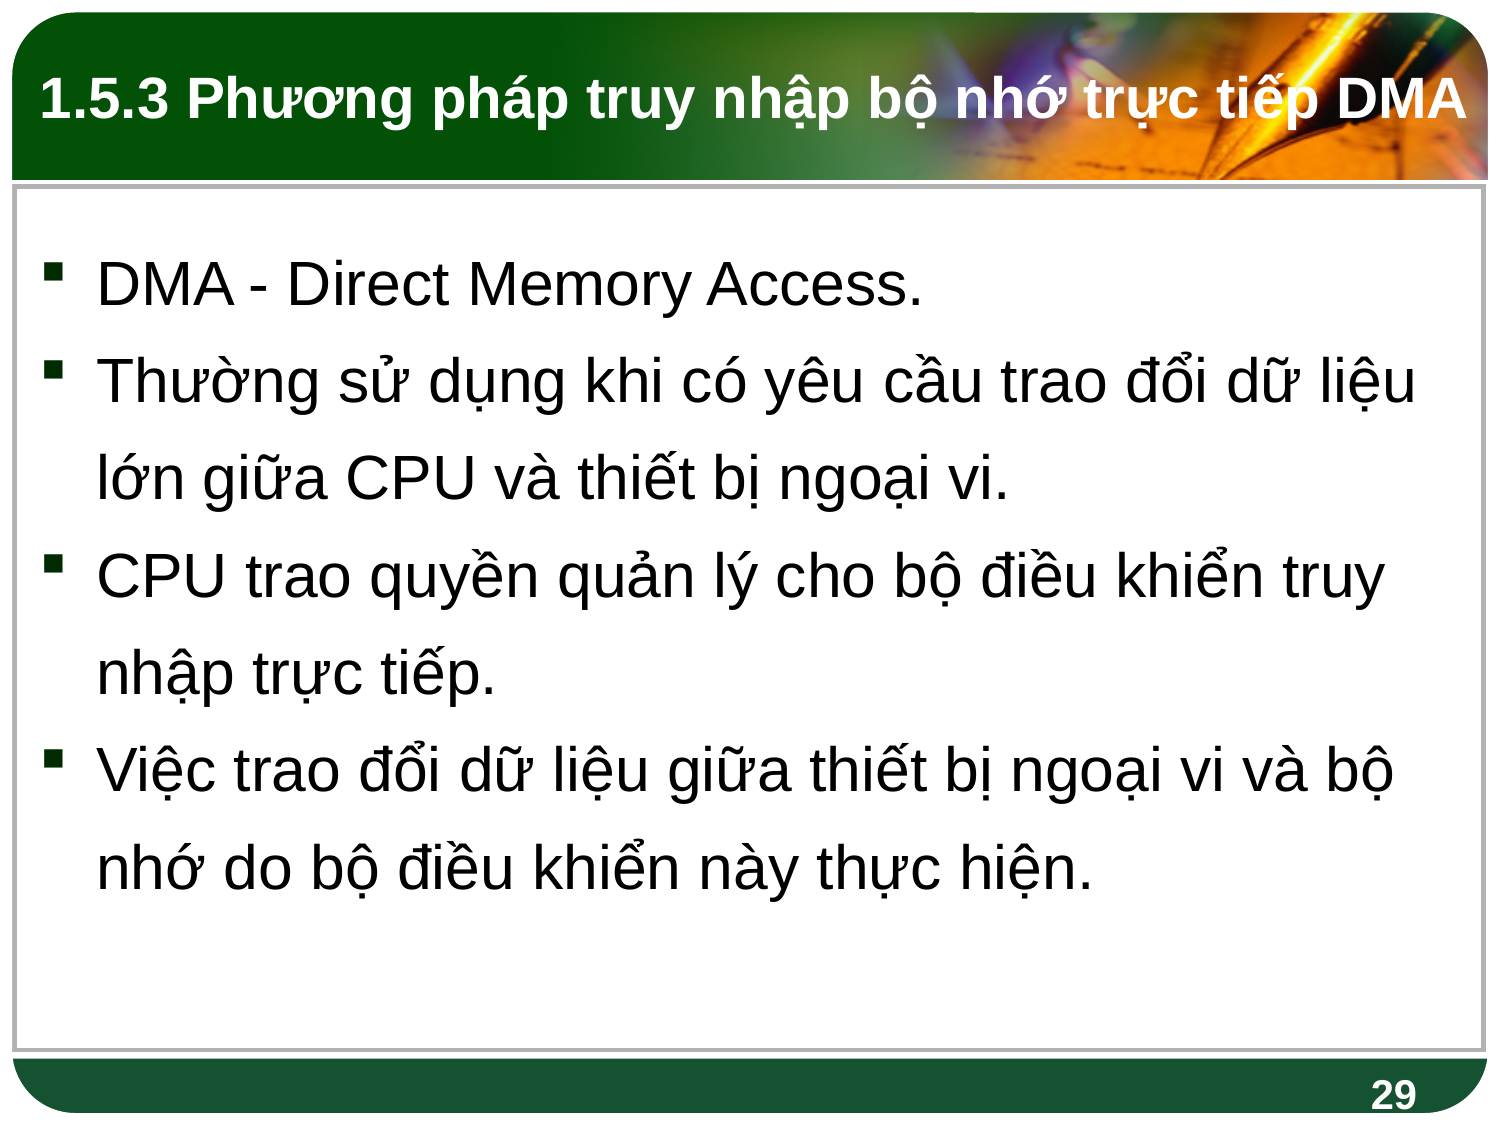

1.5.3 Phương pháp truy nhập bộ nhớ trực tiếp DMA
DMA - Direct Memory Access.
Thường sử dụng khi có yêu cầu trao đổi dữ liệu lớn giữa CPU và thiết bị ngoại vi.
CPU trao quyền quản lý cho bộ điều khiển truy nhập trực tiếp.
Việc trao đổi dữ liệu giữa thiết bị ngoại vi và bộ nhớ do bộ điều khiển này thực hiện.